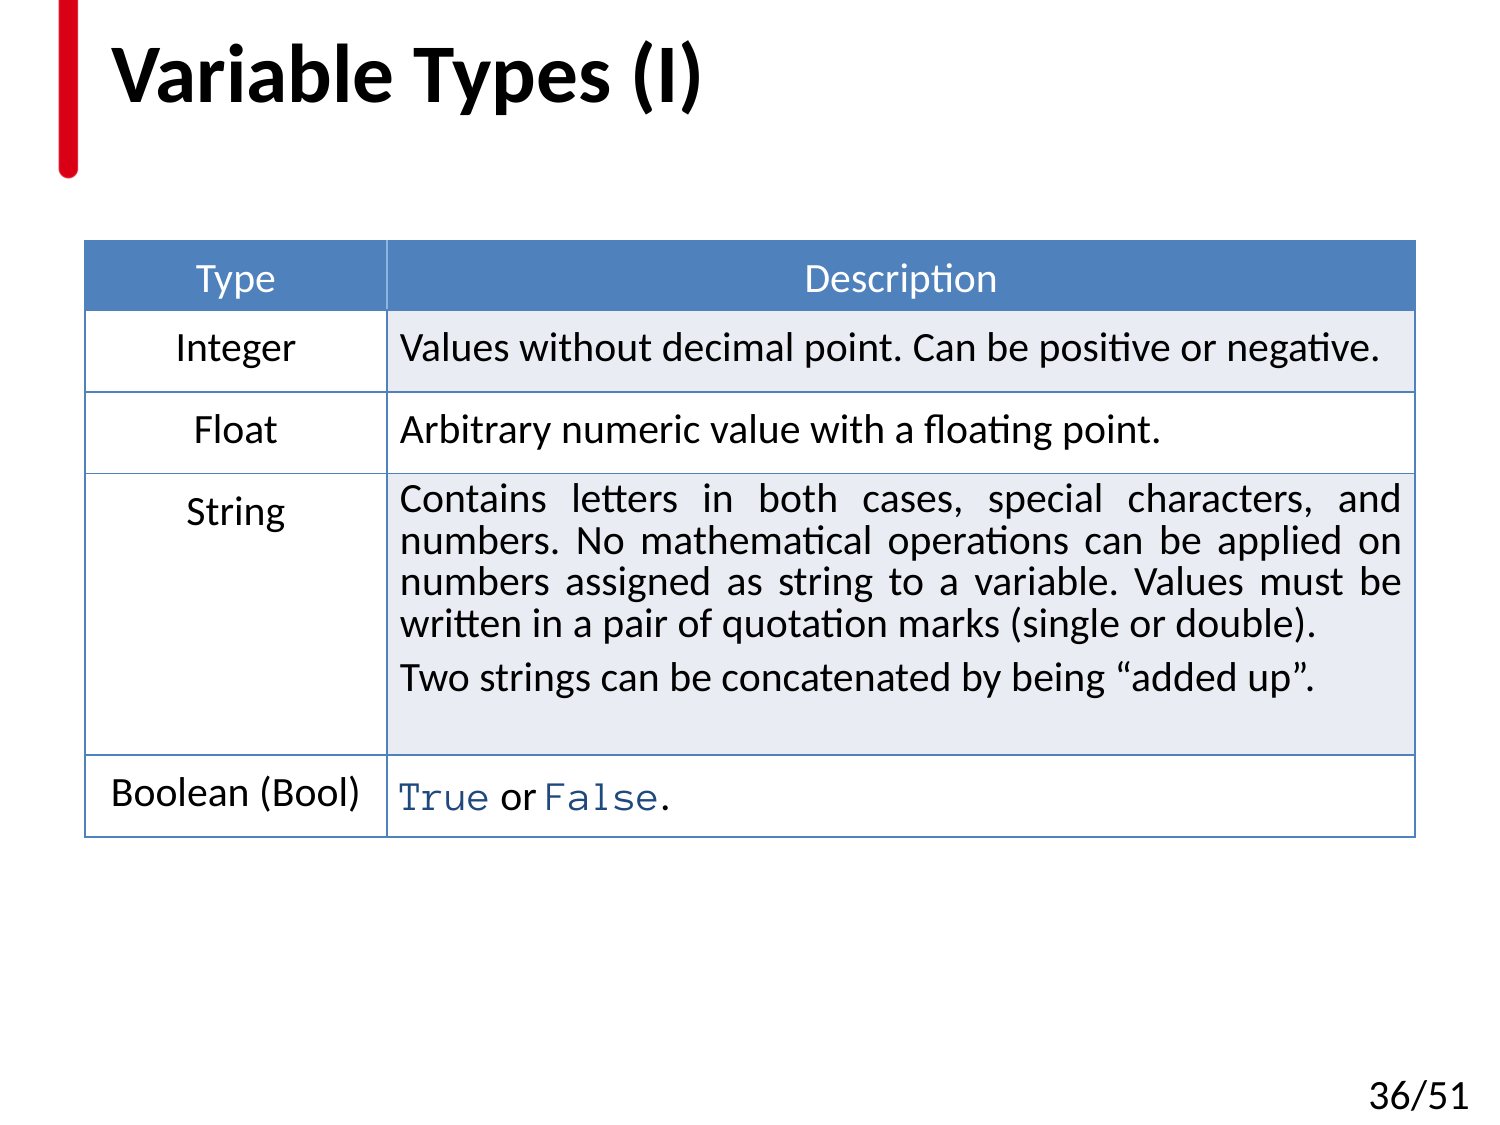

# Variable Types (I)
| Type | Description |
| --- | --- |
| Integer | Values without decimal point. Can be positive or negative. |
| Float | Arbitrary numeric value with a floating point. |
| String | Contains letters in both cases, special characters, and numbers. No mathematical operations can be applied on numbers assigned as string to a variable. Values must be written in a pair of quotation marks (single or double). Two strings can be concatenated by being “added up”. |
| Boolean (Bool) | True or False. |